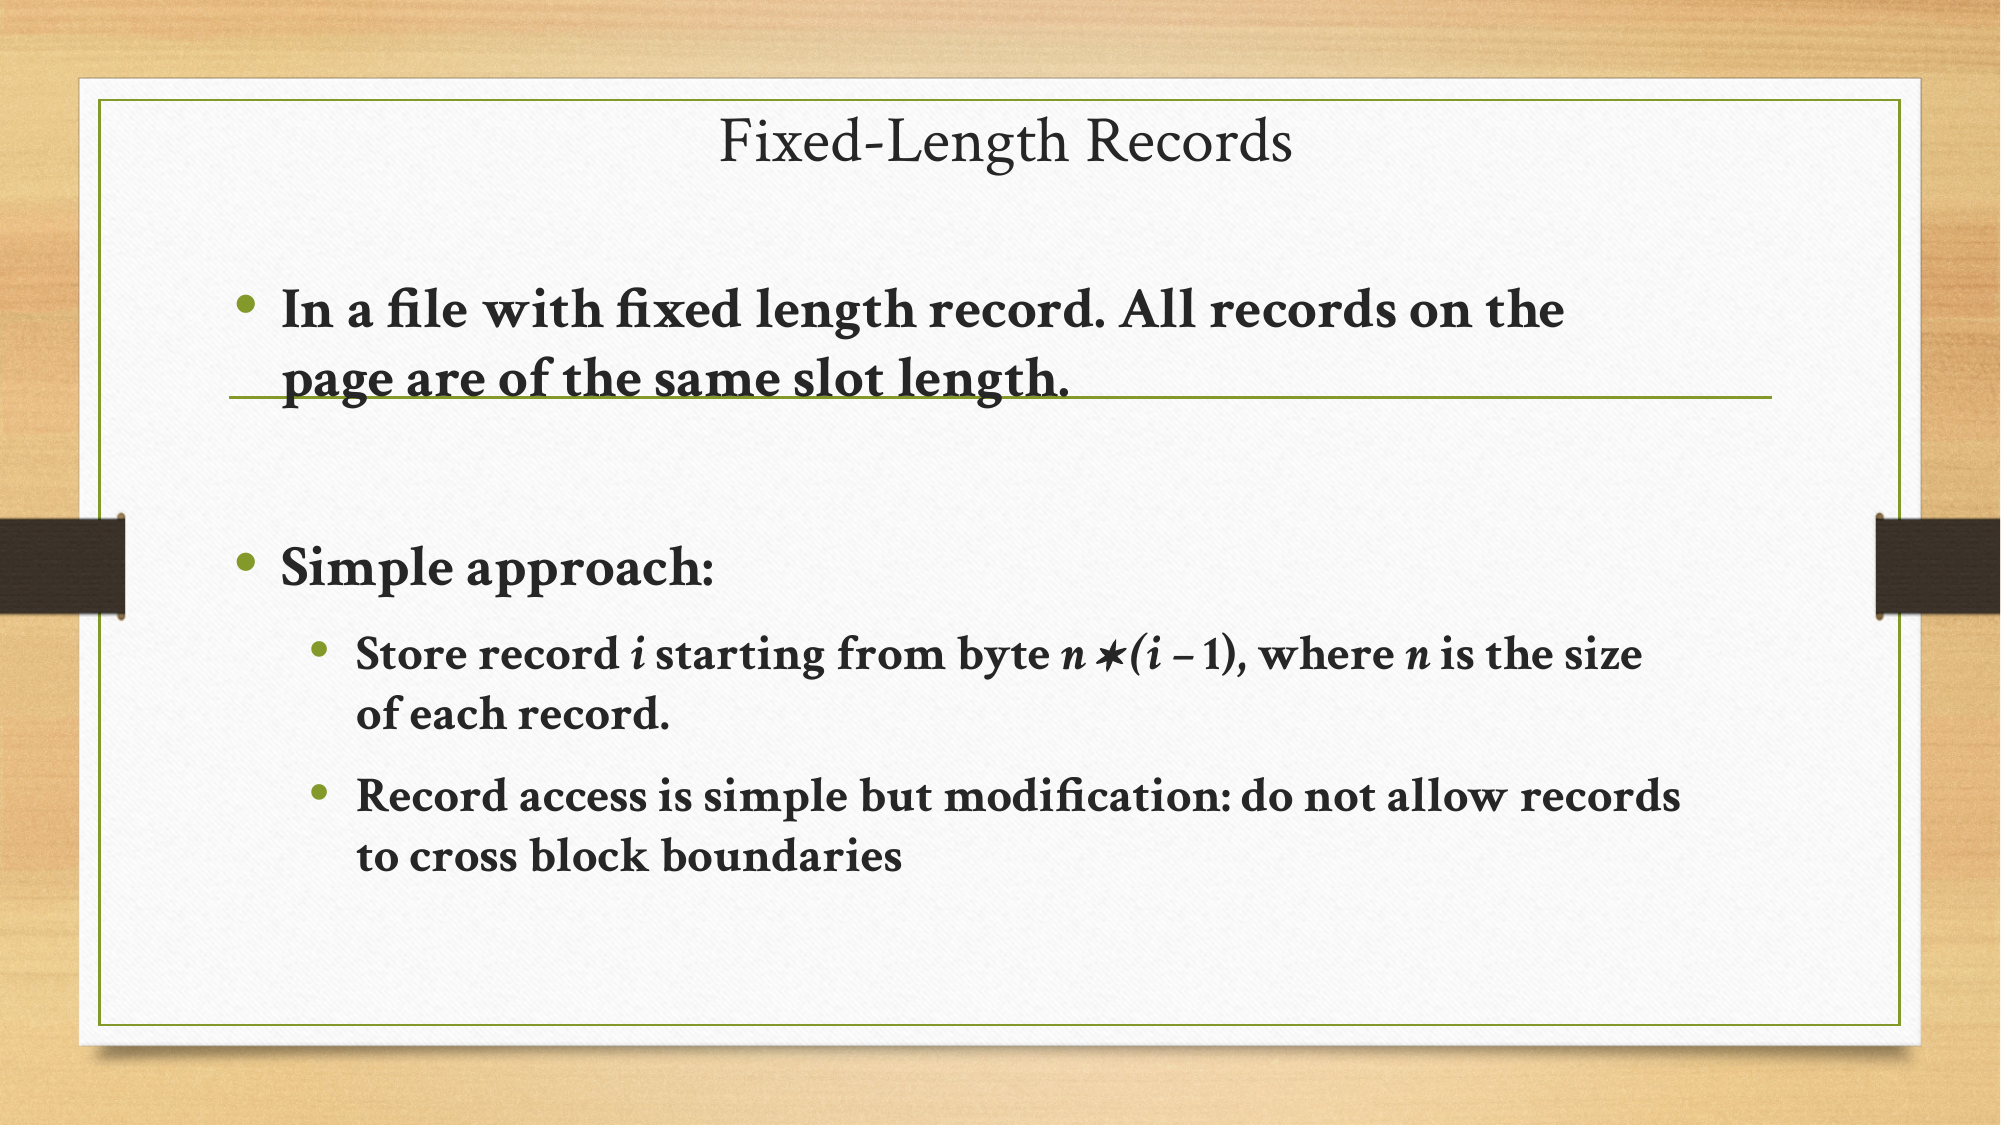

# Fixed-Length Records
In a file with fixed length record. All records on the page are of the same slot length.

Simple approach:
Store record i starting from byte n ∗ (i – 1), where n is the size of each record.
Record access is simple but modification: do not allow records to cross block boundaries